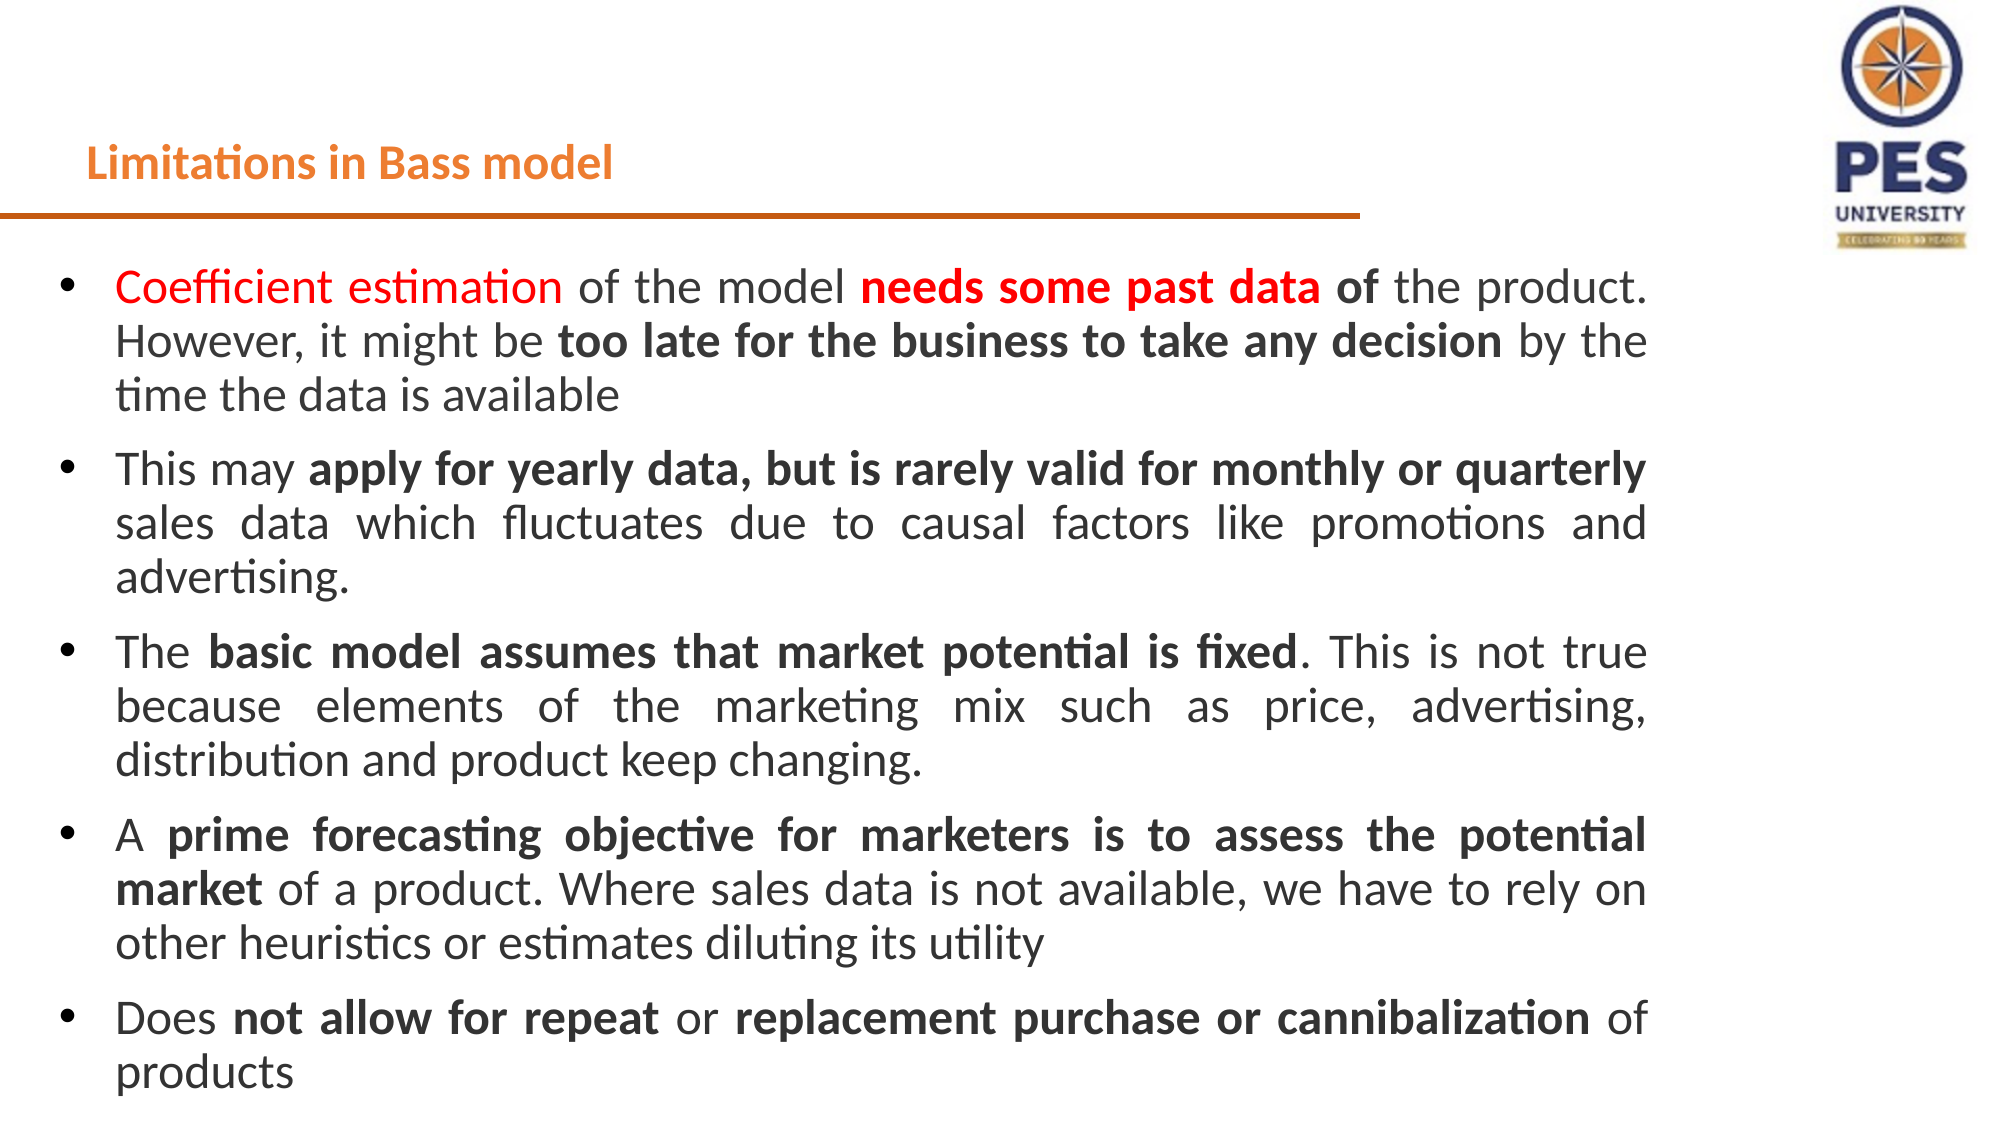

Limitations in Bass model
Coefficient estimation of the model needs some past data of the product. However, it might be too late for the business to take any decision by the time the data is available
This may apply for yearly data, but is rarely valid for monthly or quarterly sales data which fluctuates due to causal factors like promotions and advertising.
The basic model assumes that market potential is fixed. This is not true because elements of the marketing mix such as price, advertising, distribution and product keep changing.
A prime forecasting objective for marketers is to assess the potential market of a product. Where sales data is not available, we have to rely on other heuristics or estimates diluting its utility
Does not allow for repeat or replacement purchase or cannibalization of products